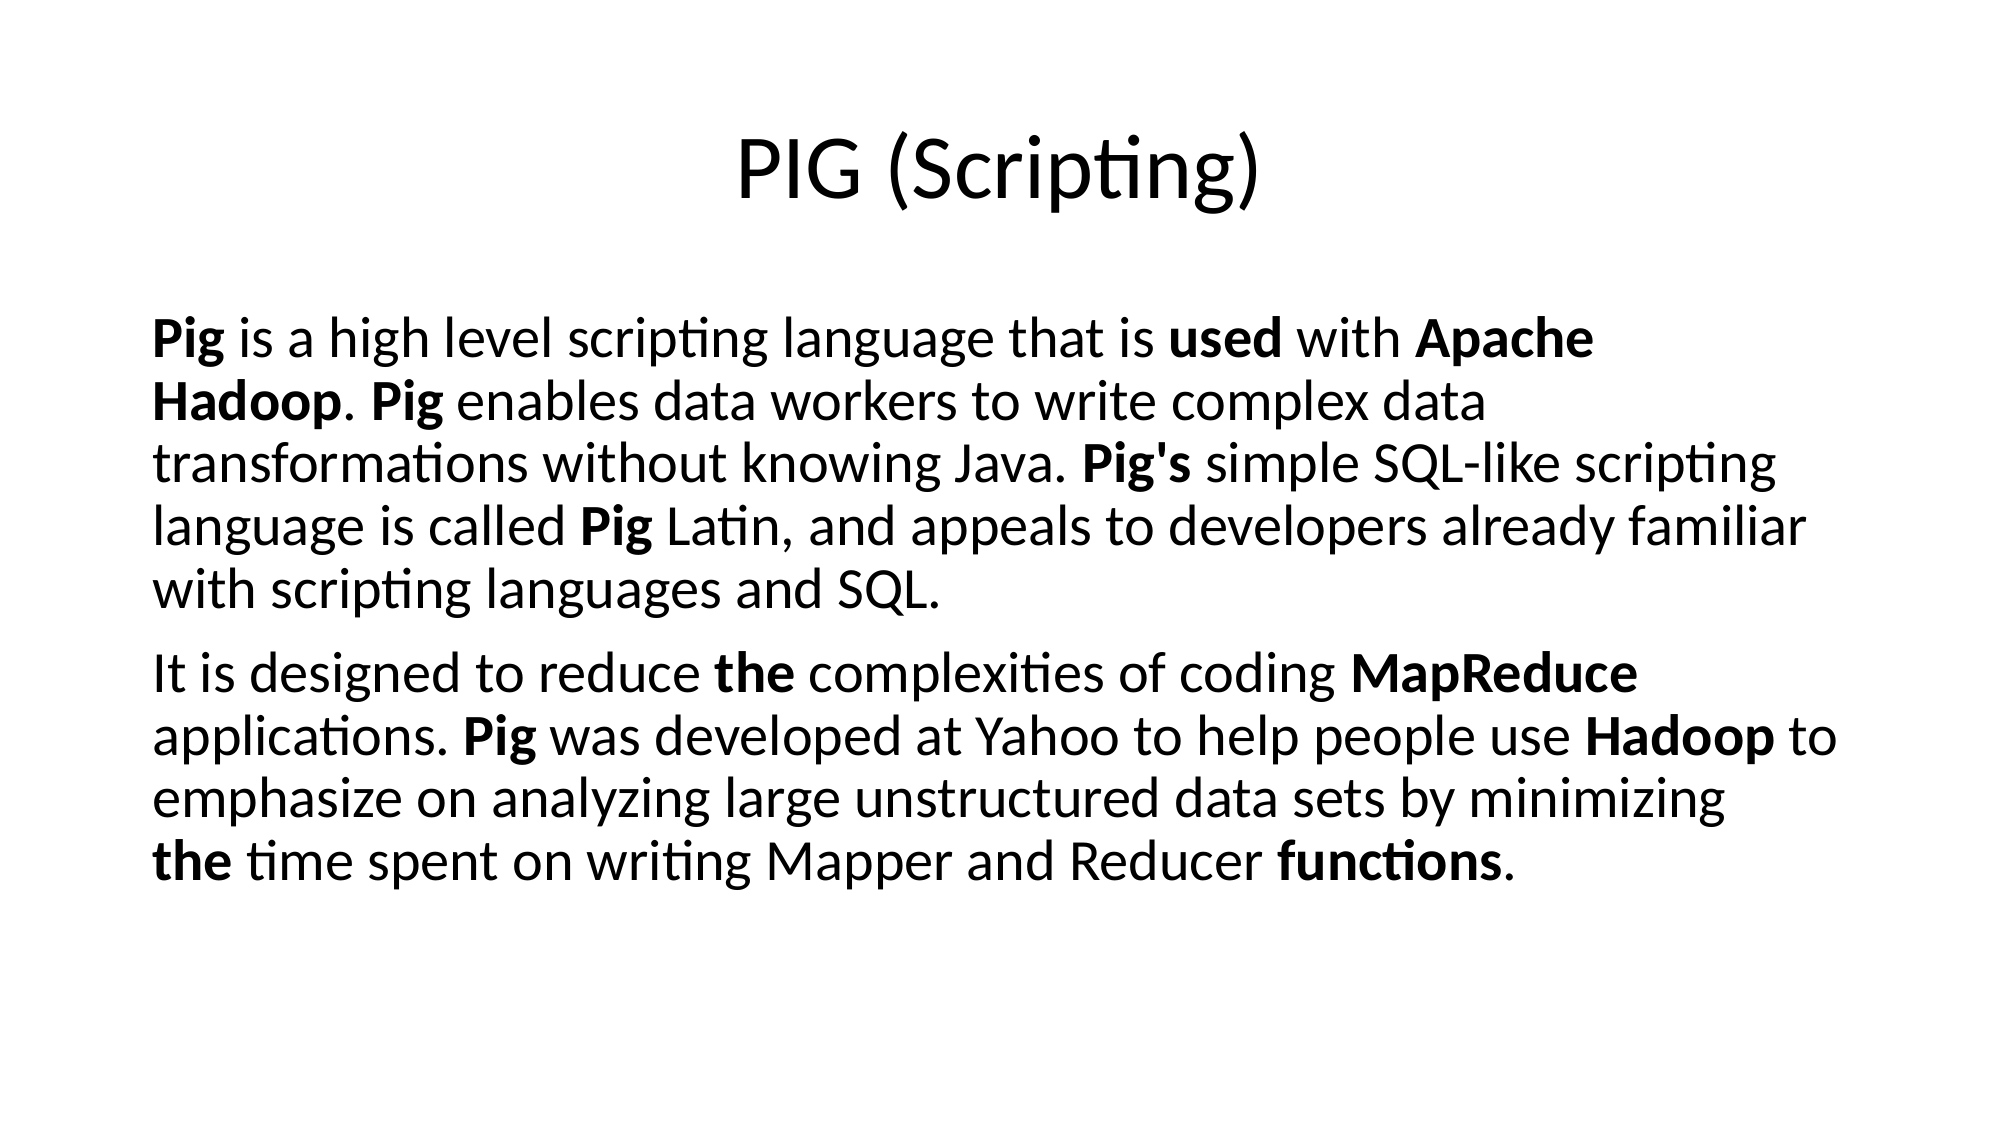

# PIG (Scripting)
Pig is a high level scripting language that is used with Apache Hadoop. Pig enables data workers to write complex data transformations without knowing Java. Pig's simple SQL-like scripting language is called Pig Latin, and appeals to developers already familiar with scripting languages and SQL.
It is designed to reduce the complexities of coding MapReduce applications. Pig was developed at Yahoo to help people use Hadoop to emphasize on analyzing large unstructured data sets by minimizing the time spent on writing Mapper and Reducer functions.